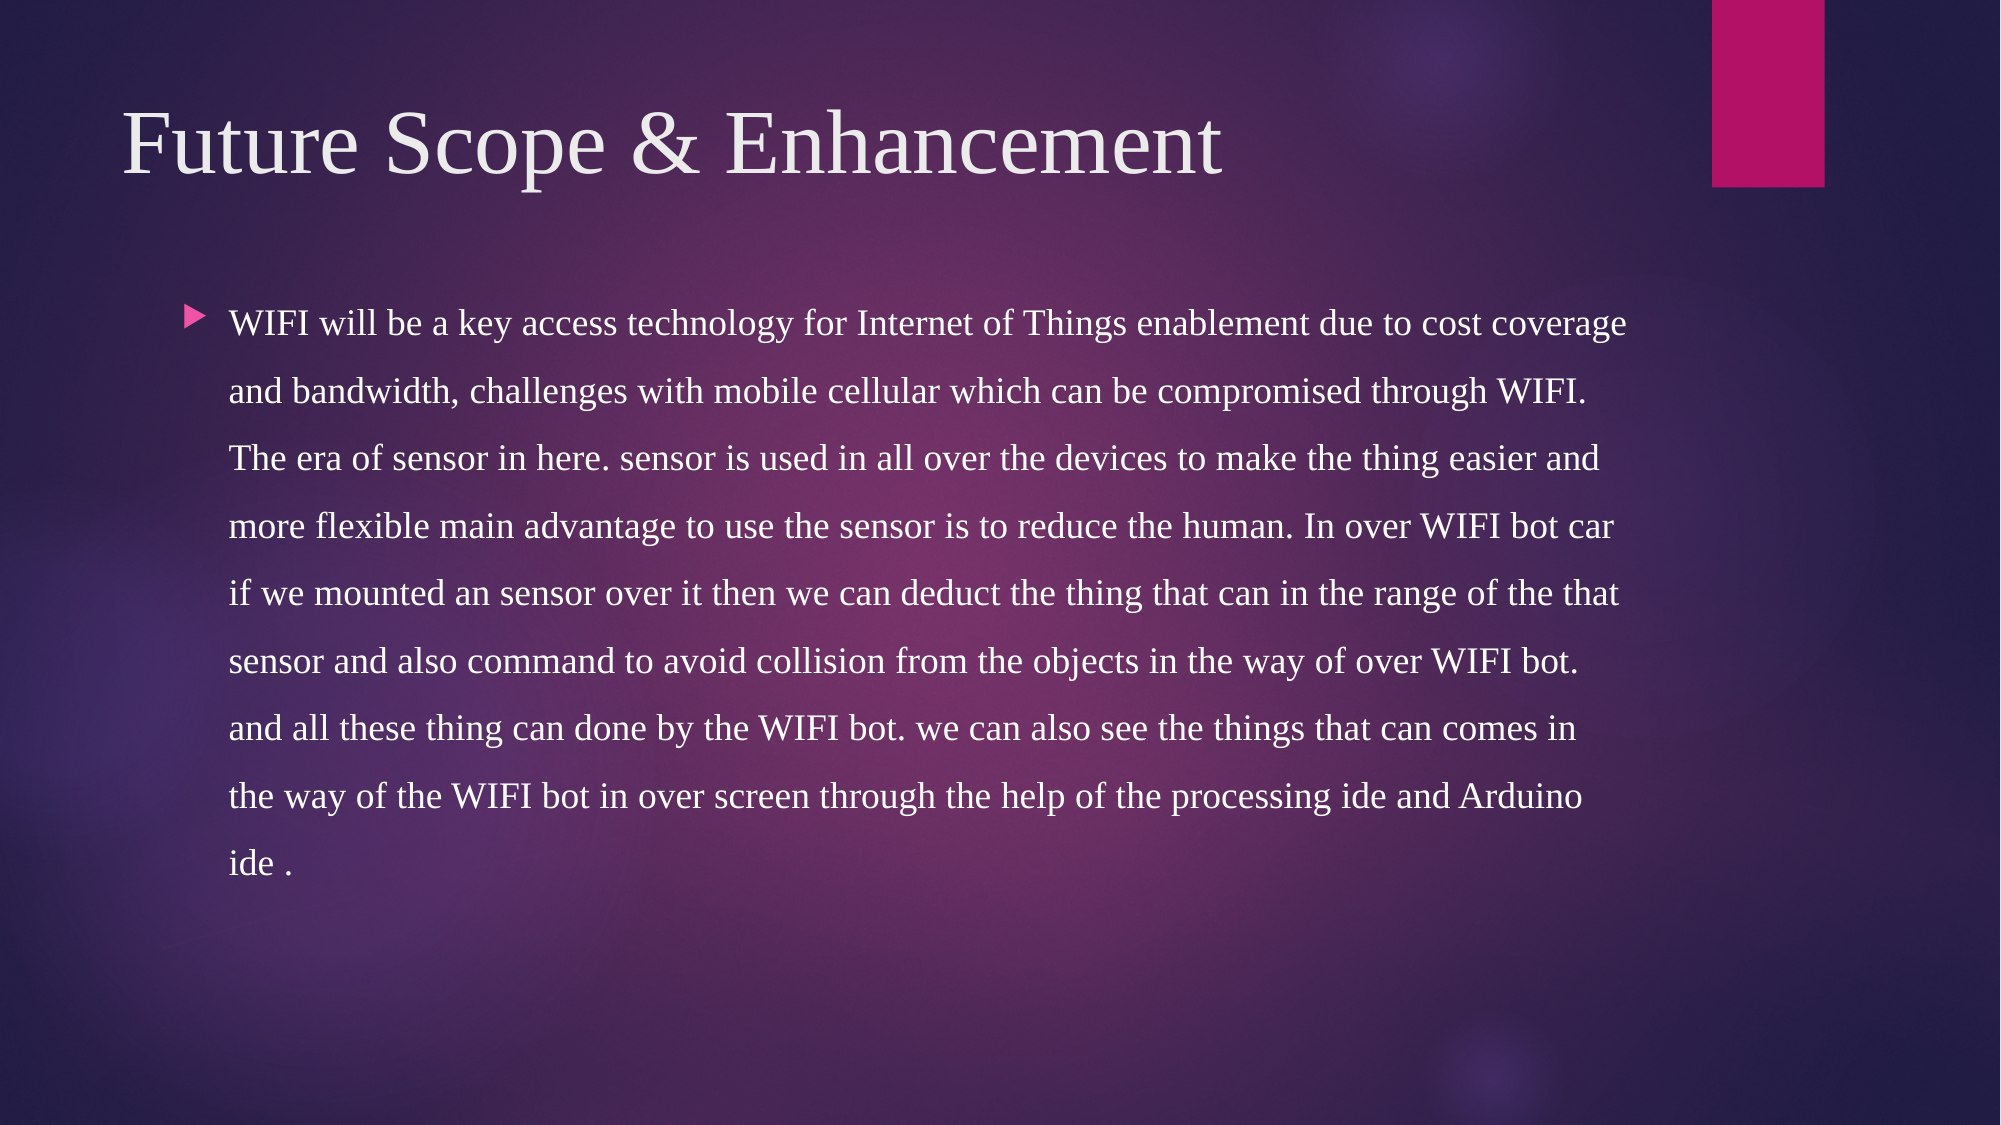

# Future Scope & Enhancement
WIFI will be a key access technology for Internet of Things enablement due to cost coverage and bandwidth, challenges with mobile cellular which can be compromised through WIFI. The era of sensor in here. sensor is used in all over the devices to make the thing easier and more flexible main advantage to use the sensor is to reduce the human. In over WIFI bot car if we mounted an sensor over it then we can deduct the thing that can in the range of the that sensor and also command to avoid collision from the objects in the way of over WIFI bot. and all these thing can done by the WIFI bot. we can also see the things that can comes in the way of the WIFI bot in over screen through the help of the processing ide and Arduino ide .